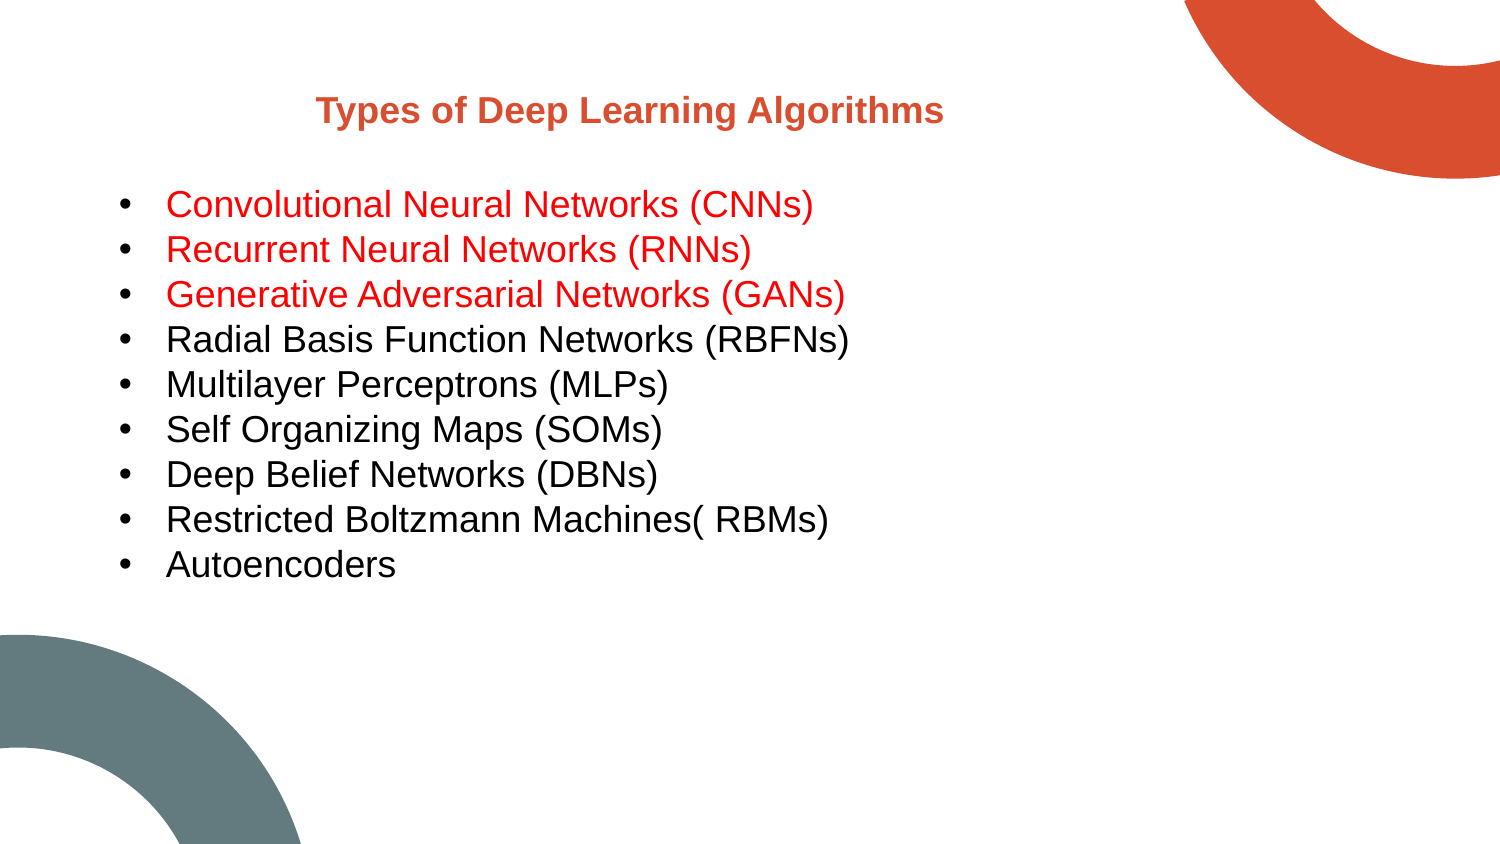

Types of Deep Learning Algorithms
Convolutional Neural Networks (CNNs)
Recurrent Neural Networks (RNNs)
Generative Adversarial Networks (GANs)
Radial Basis Function Networks (RBFNs)
Multilayer Perceptrons (MLPs)
Self Organizing Maps (SOMs)
Deep Belief Networks (DBNs)
Restricted Boltzmann Machines( RBMs)
Autoencoders